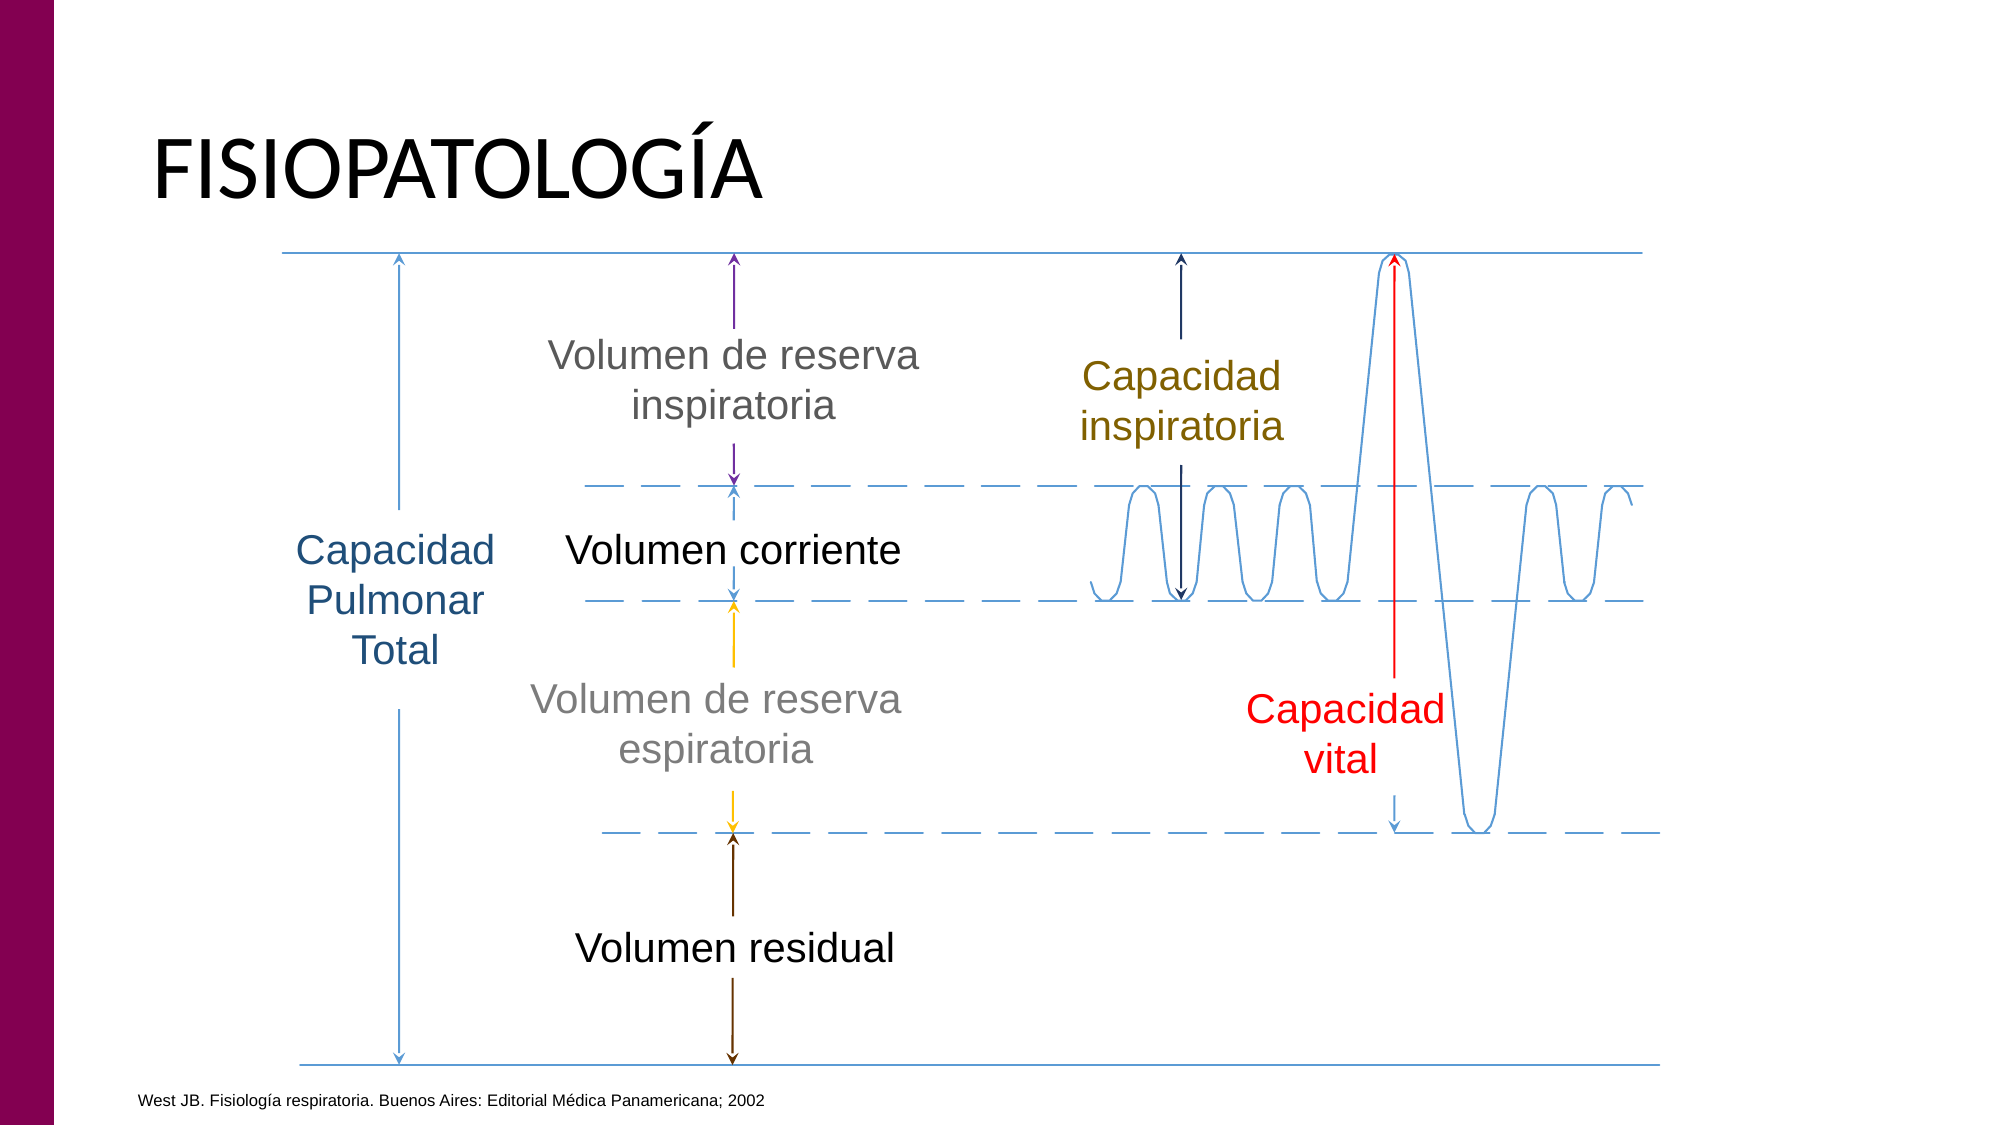

# FISIOPATOLOGÍA

Volumen de reserva
inspiratoria
Capacidad
inspiratoria

Capacidad
Pulmonar
Total
Volumen corriente

Volumen de reserva
espiratoria
 Capacidad
vital

Volumen residual

West JB. Fisiología respiratoria. Buenos Aires: Editorial Médica Panamericana; 2002